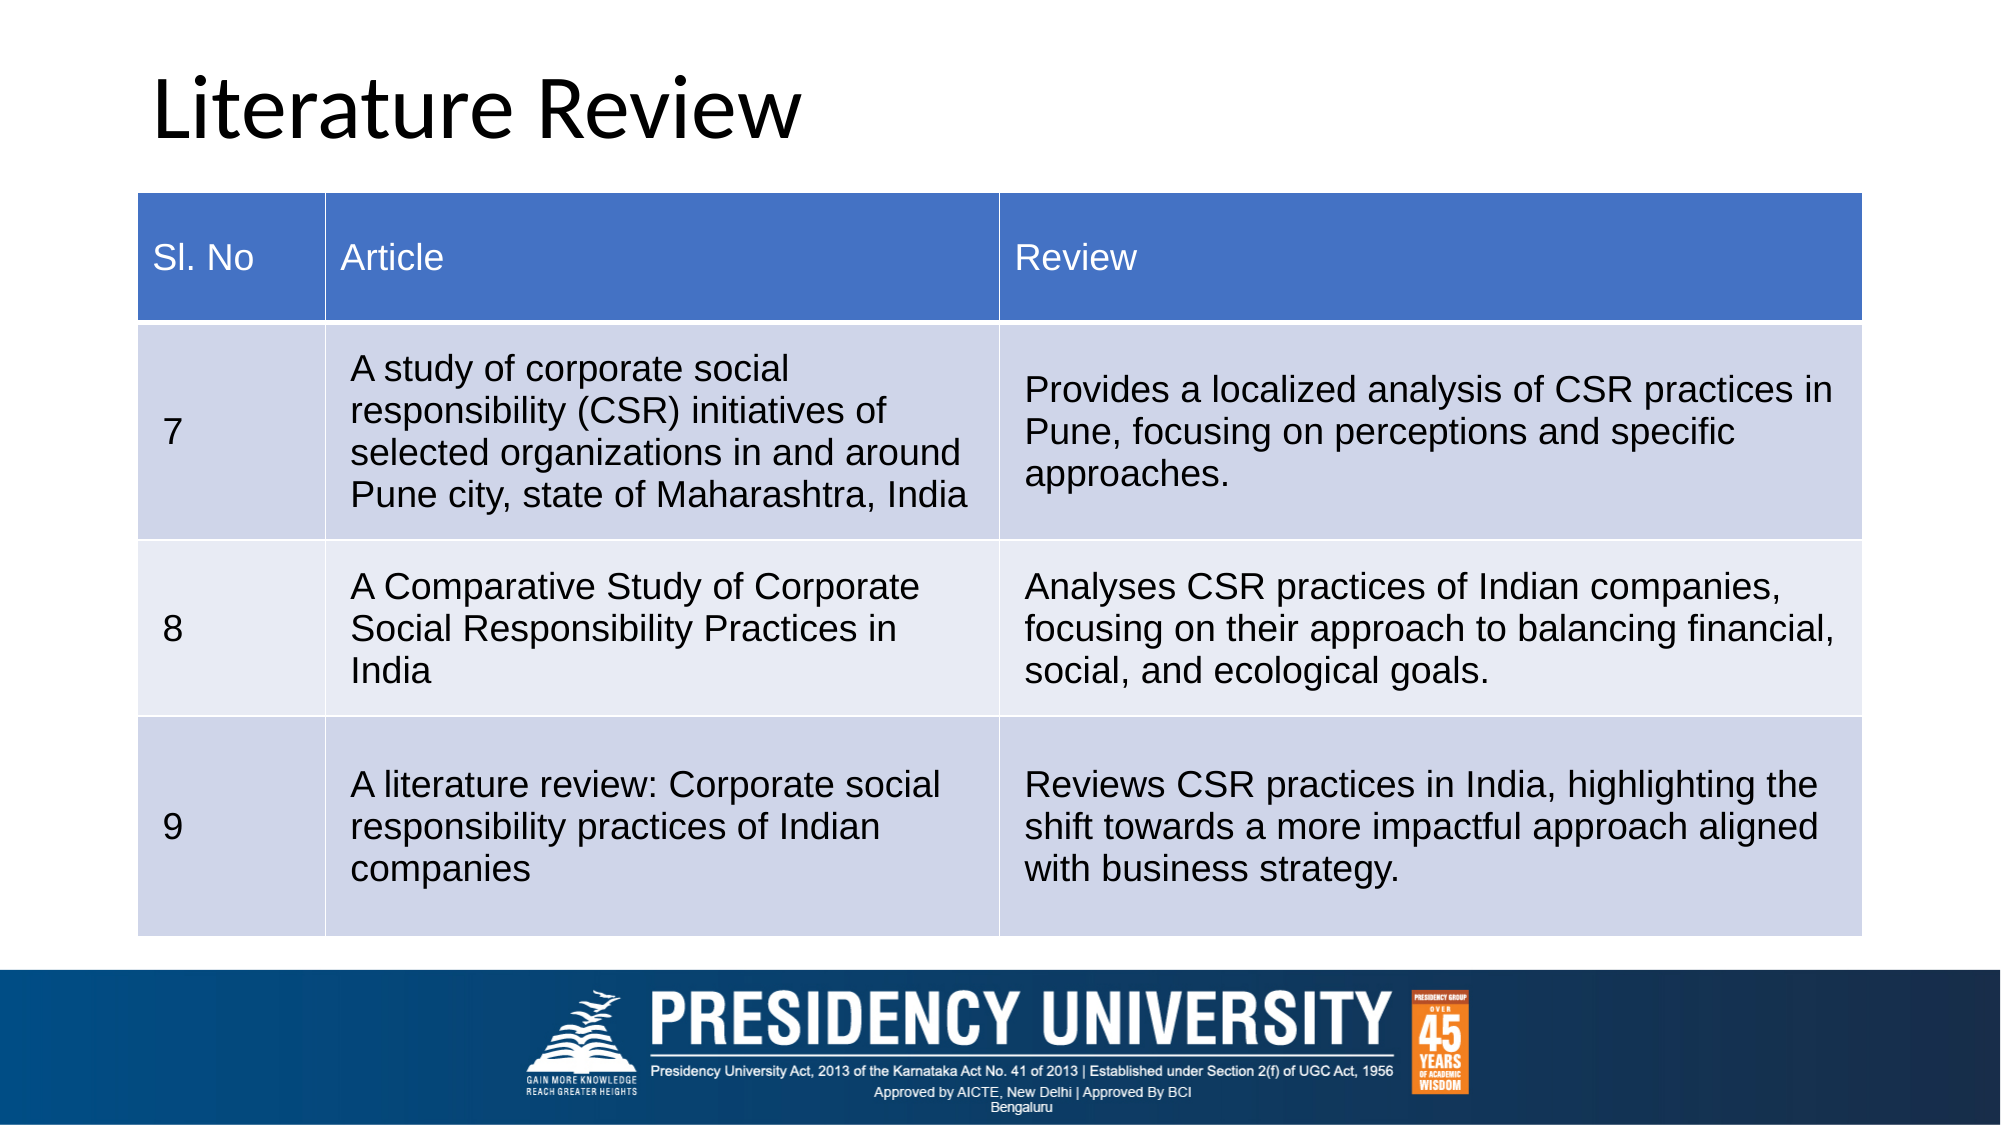

# Literature Review
| Sl. No | Article | Review |
| --- | --- | --- |
| 7 | A study of corporate social responsibility (CSR) initiatives of selected organizations in and around Pune city, state of Maharashtra, India | Provides a localized analysis of CSR practices in Pune, focusing on perceptions and specific approaches. |
| 8 | A Comparative Study of Corporate Social Responsibility Practices in India | Analyses CSR practices of Indian companies, focusing on their approach to balancing financial, social, and ecological goals. |
| 9 | A literature review: Corporate social responsibility practices of Indian companies | Reviews CSR practices in India, highlighting the shift towards a more impactful approach aligned with business strategy. |